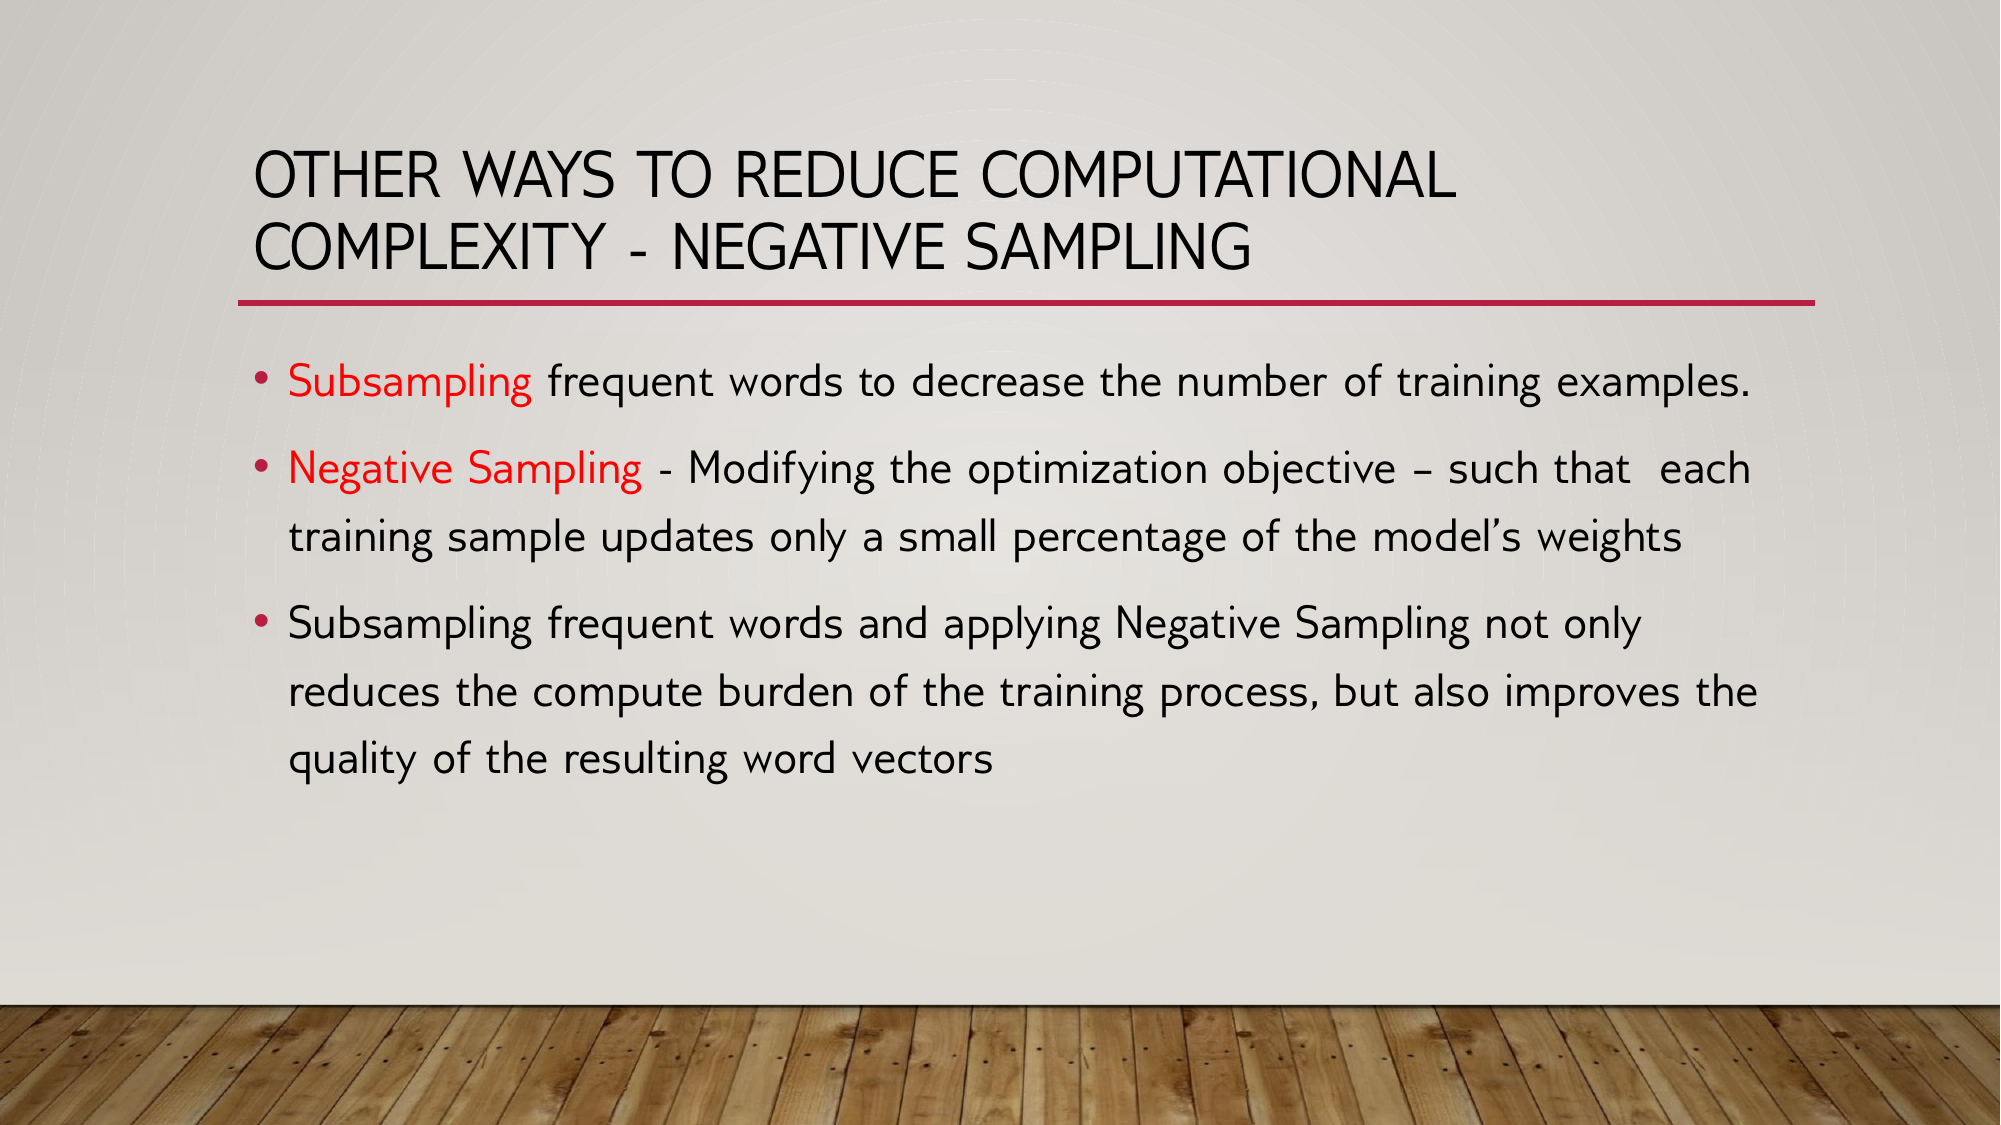

# OTHER WAYS TO REDUCE COMPUTATIONAL COMPLEXITY - NEGATIVE SAMPLING
Subsampling frequent words to decrease the number of training examples.
Negative Sampling - Modifying the optimization objective – such that  each training sample updates only a small percentage of the model’s weights
Subsampling frequent words and applying Negative Sampling not only reduces the compute burden of the training process, but also improves the quality of the resulting word vectors